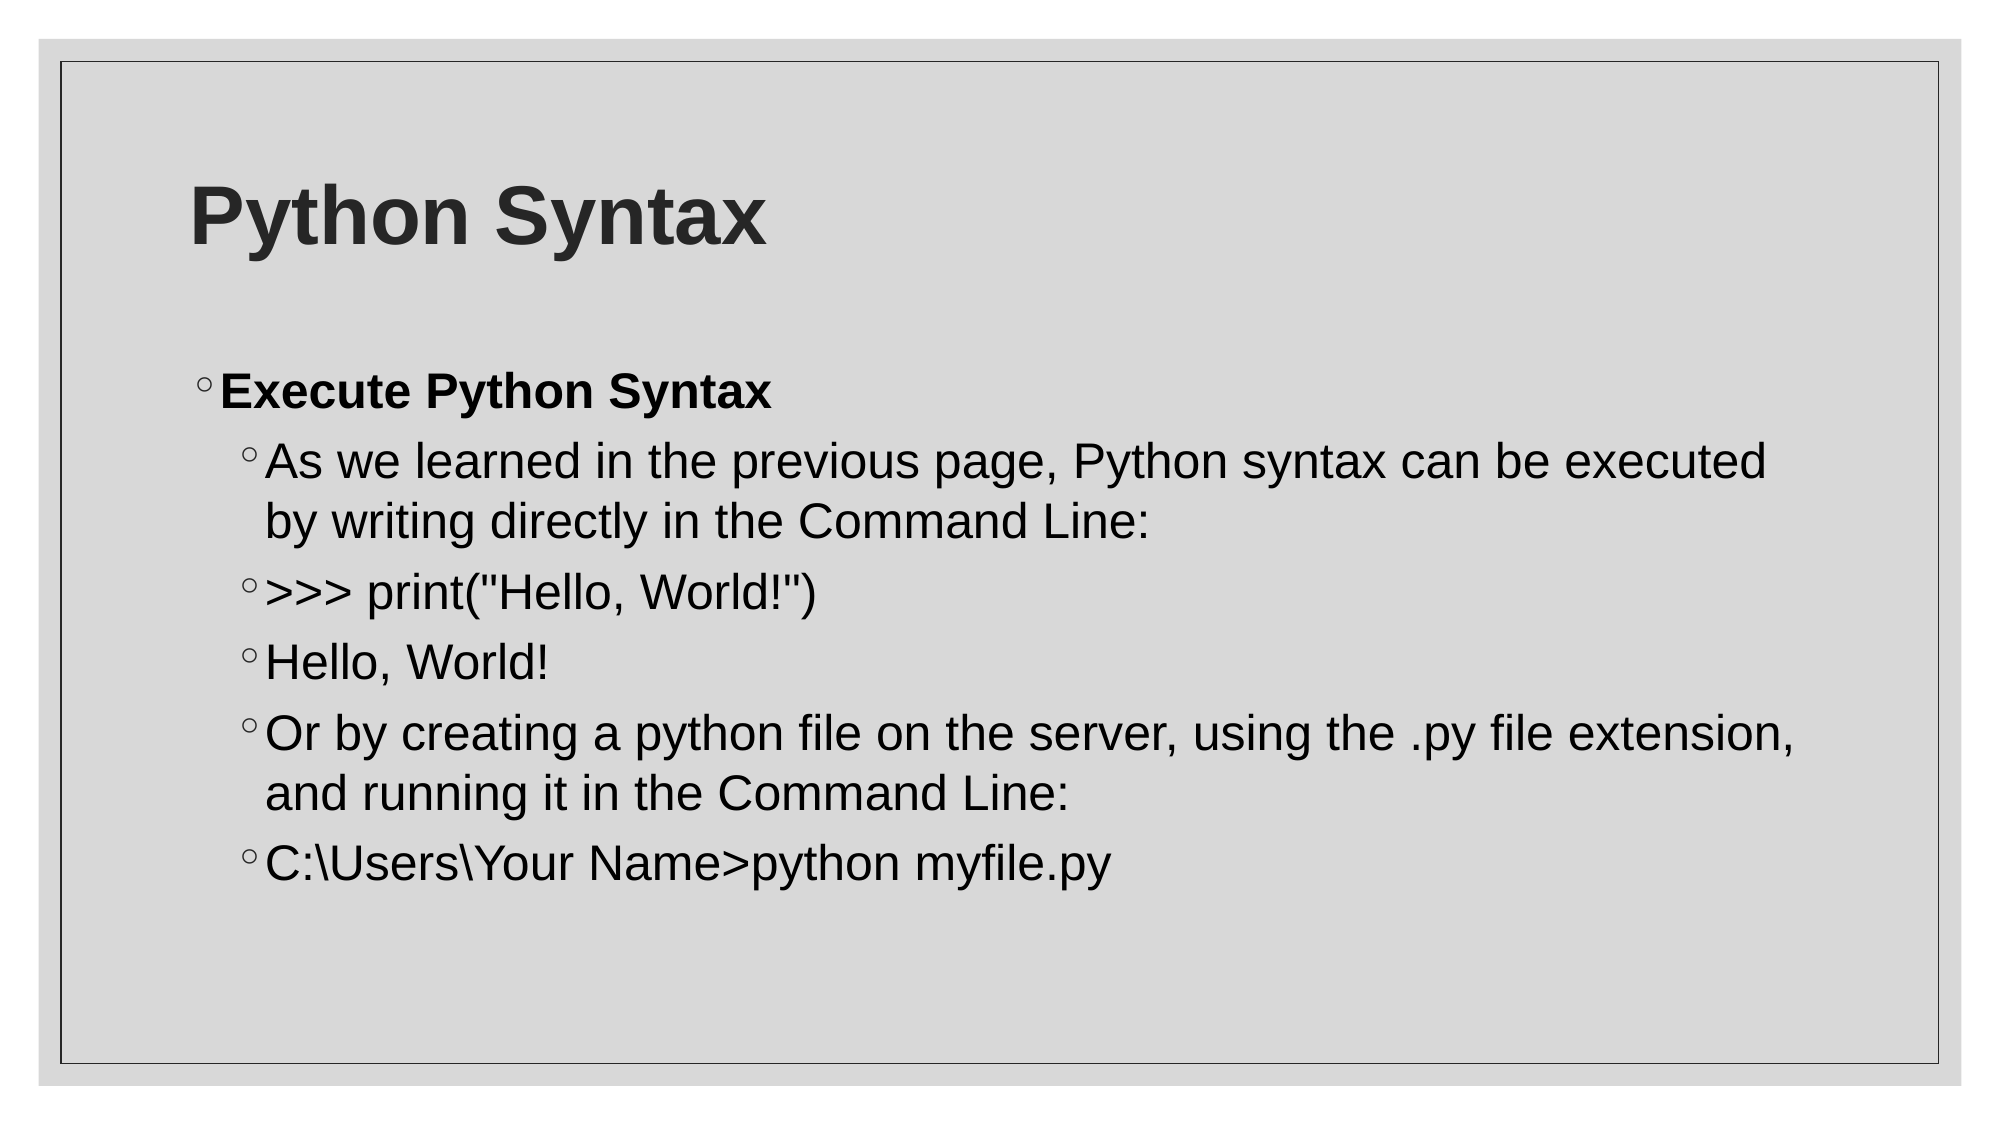

# Python Syntax
Execute Python Syntax
As we learned in the previous page, Python syntax can be executed by writing directly in the Command Line:
>>> print("Hello, World!")
Hello, World!
Or by creating a python file on the server, using the .py file extension, and running it in the Command Line:
C:\Users\Your Name>python myfile.py